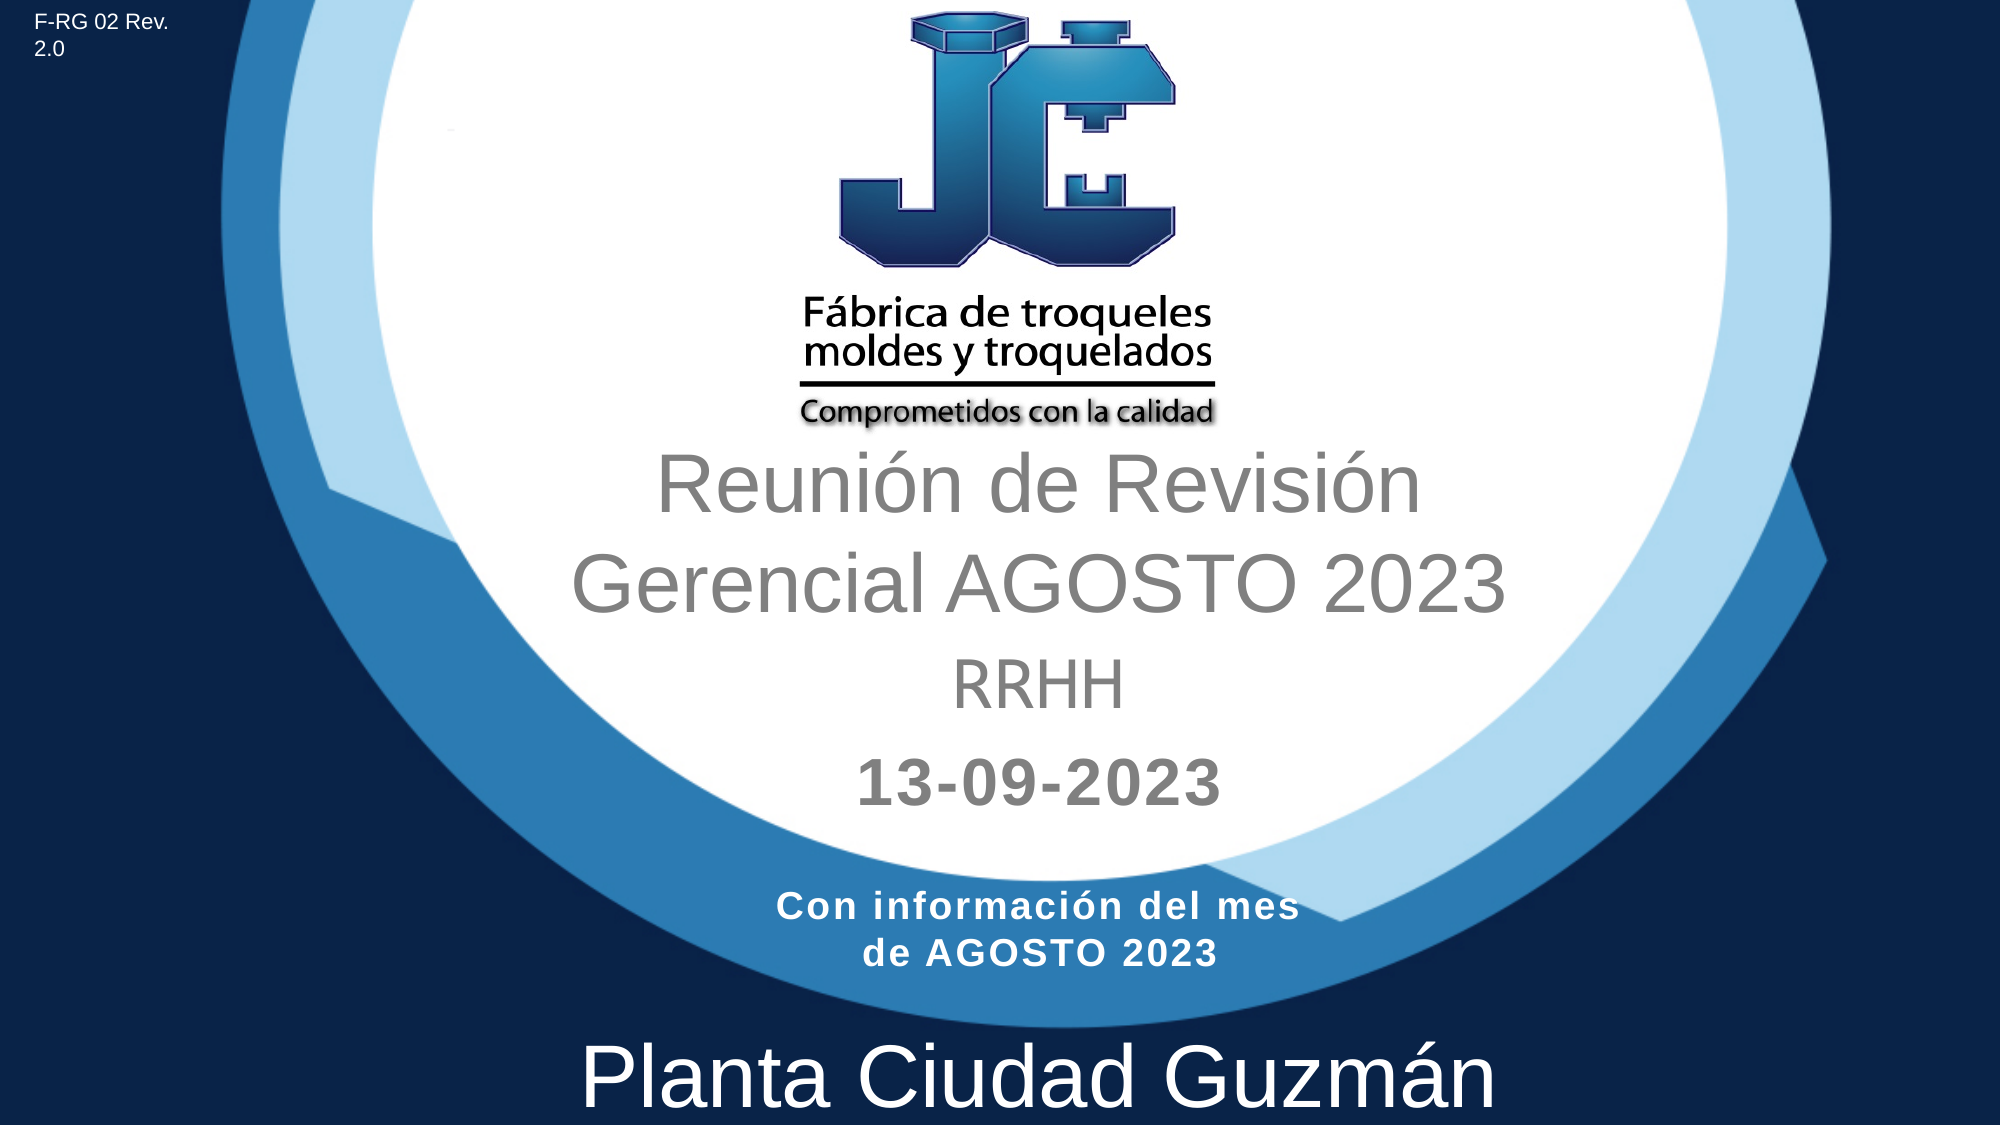

F-RG 02 Rev. 2.0
Reunión de Revisión Gerencial AGOSTO 2023
RRHH
13-09-2023

Con información del mes de AGOSTO 2023

Planta Ciudad Guzmán